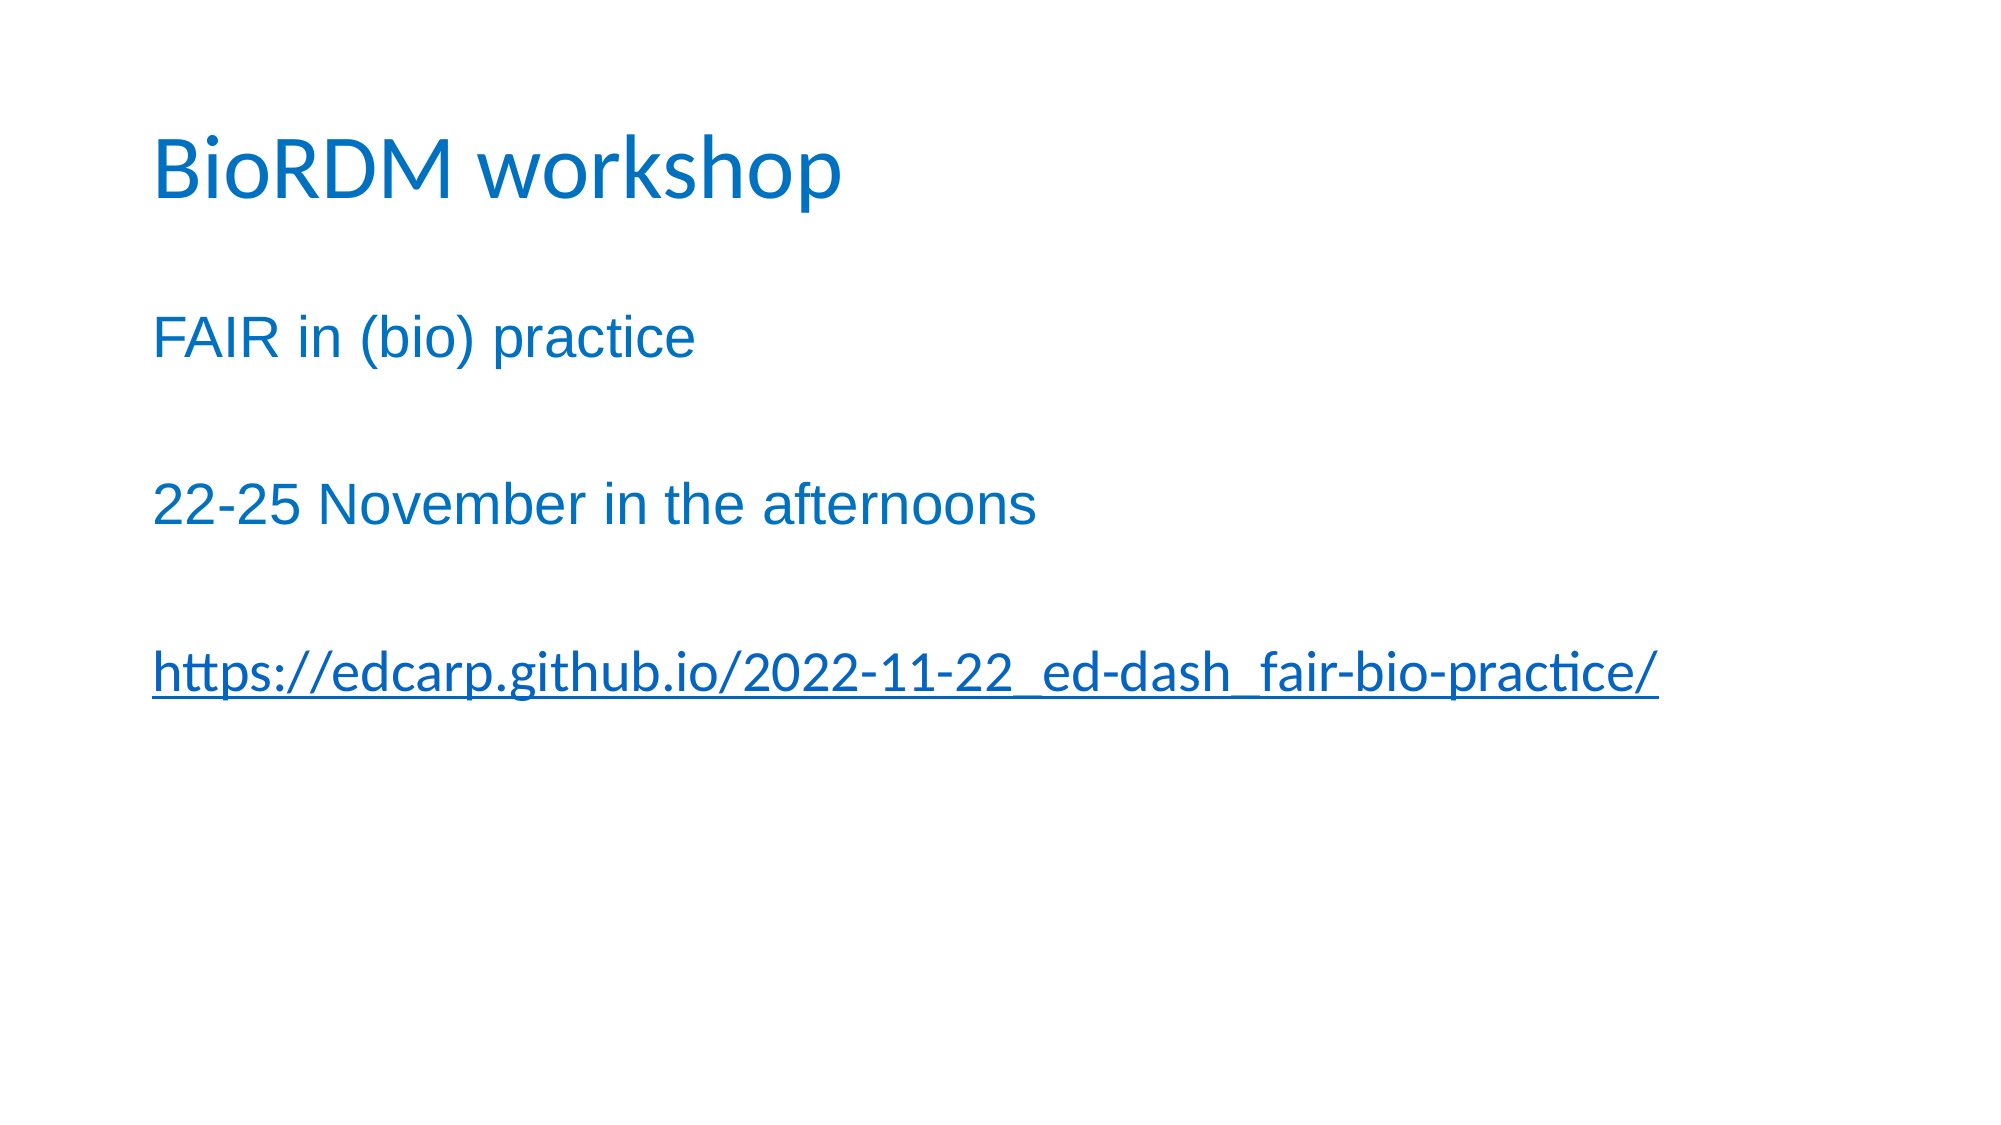

# BioRDM workshop
FAIR in (bio) practice

22-25 November in the afternoons

https://edcarp.github.io/2022-11-22_ed-dash_fair-bio-practice/